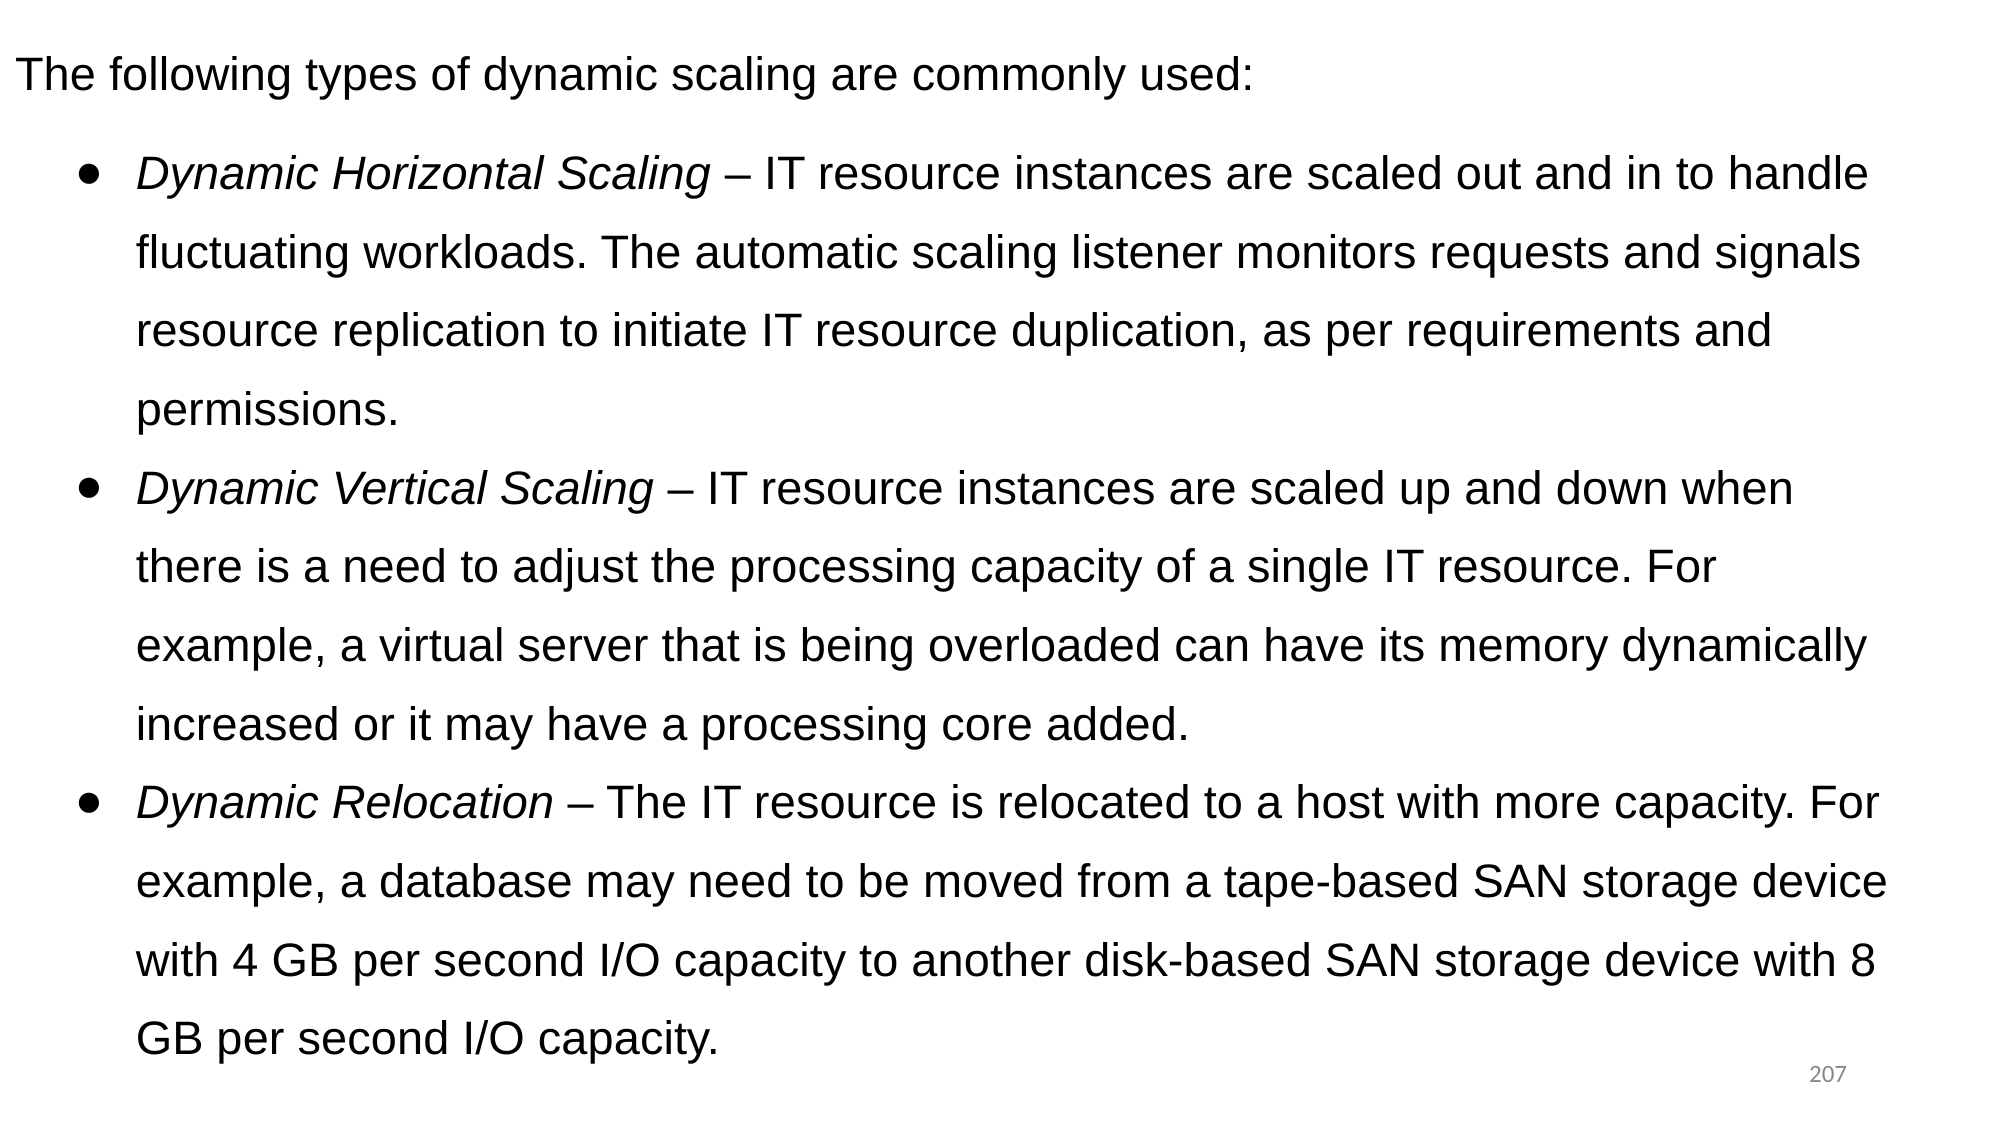

The following types of dynamic scaling are commonly used:
Dynamic Horizontal Scaling – IT resource instances are scaled out and in to handle fluctuating workloads. The automatic scaling listener monitors requests and signals resource replication to initiate IT resource duplication, as per requirements and permissions.
Dynamic Vertical Scaling – IT resource instances are scaled up and down when there is a need to adjust the processing capacity of a single IT resource. For example, a virtual server that is being overloaded can have its memory dynamically increased or it may have a processing core added.
Dynamic Relocation – The IT resource is relocated to a host with more capacity. For example, a database may need to be moved from a tape-based SAN storage device with 4 GB per second I/O capacity to another disk-based SAN storage device with 8 GB per second I/O capacity.
207